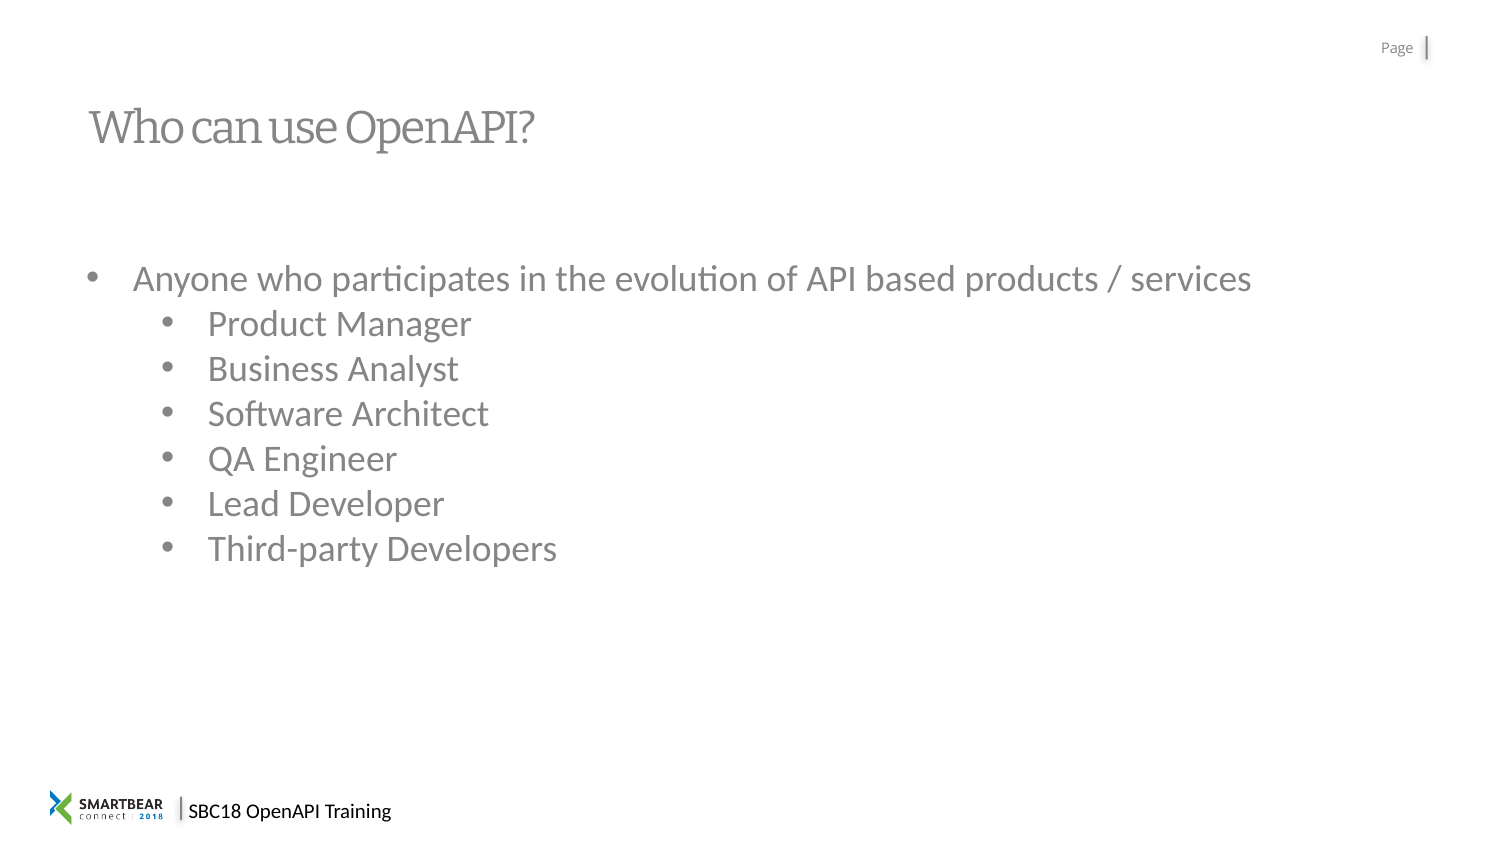

# Who can use OpenAPI?
Anyone who participates in the evolution of API based products / services
Product Manager
Business Analyst
Software Architect
QA Engineer
Lead Developer
Third-party Developers

SBC18 OpenAPI Training